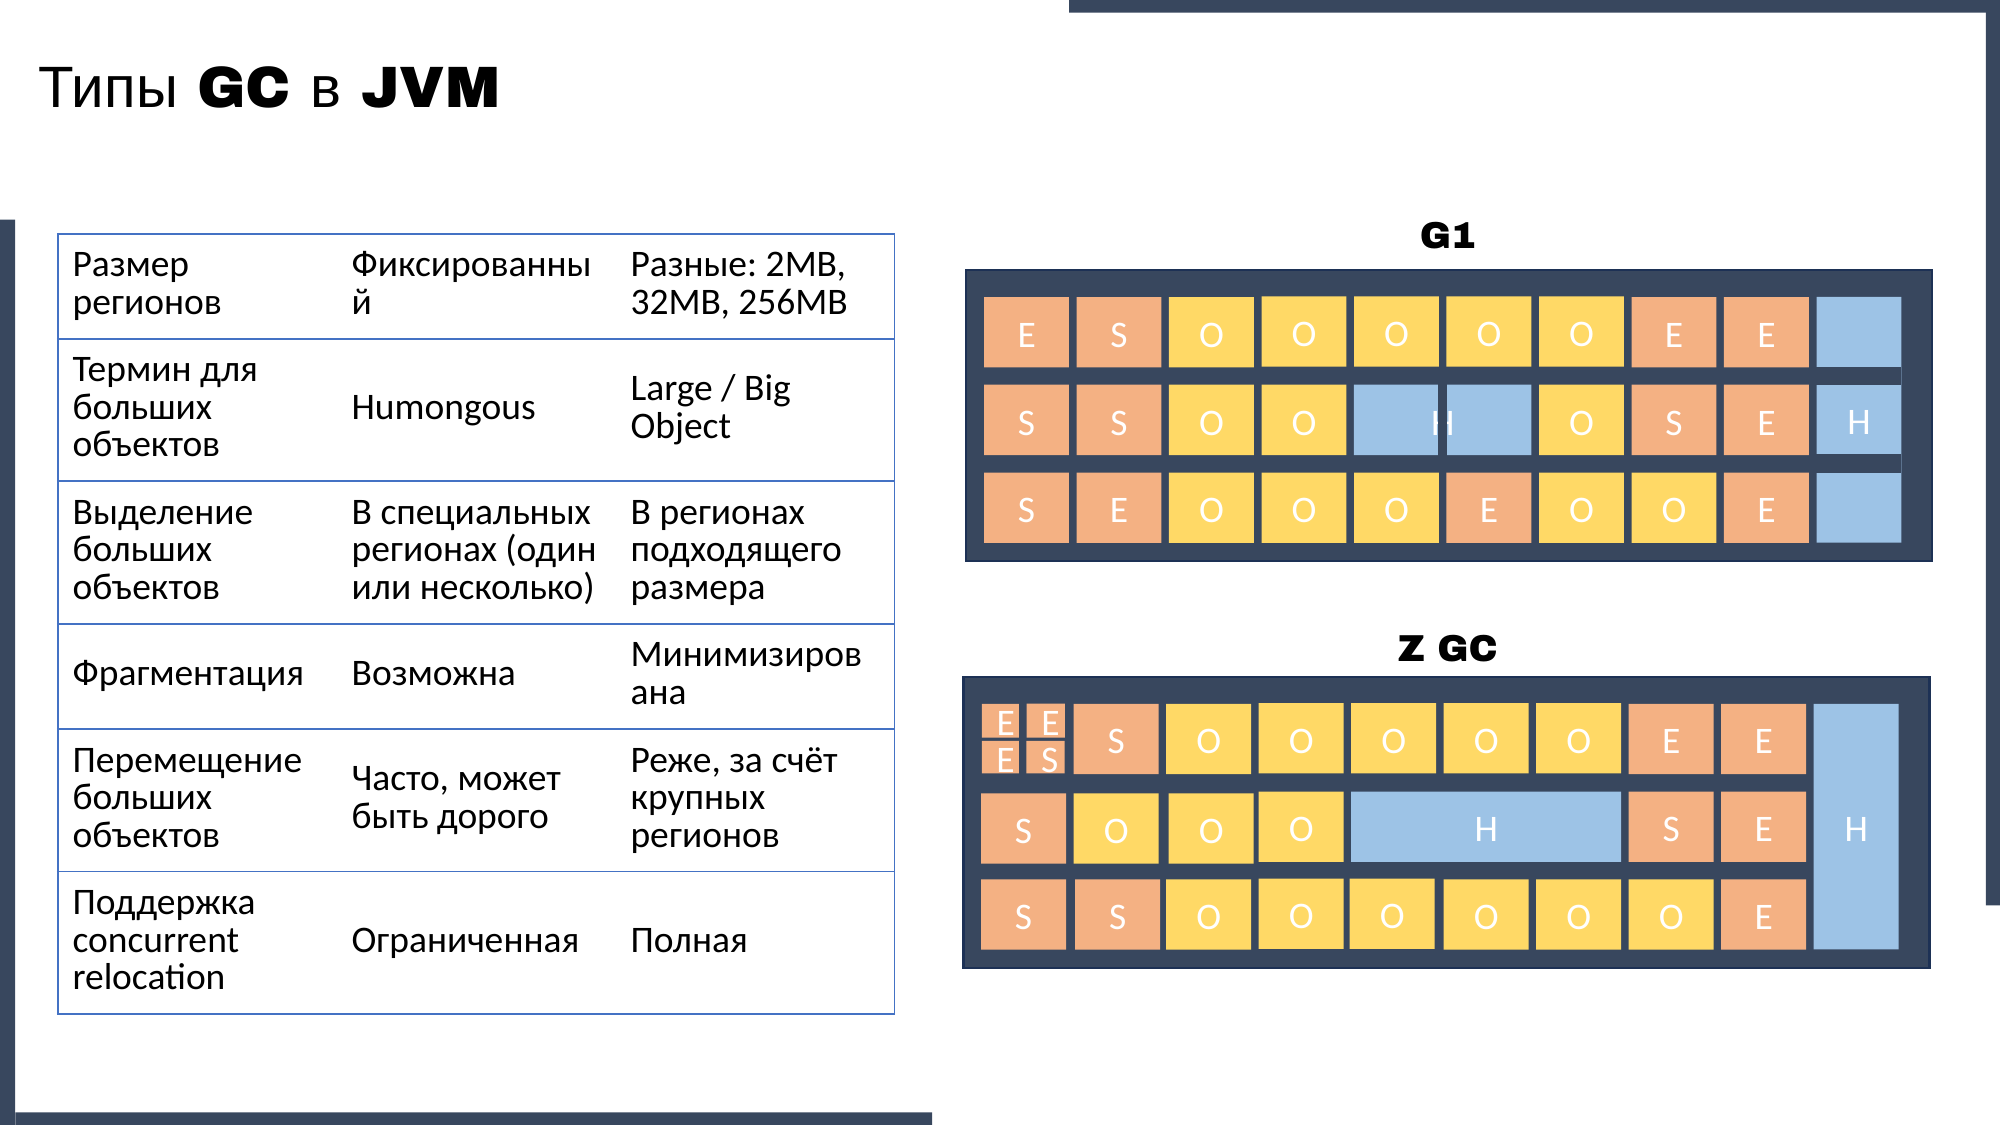

Типы GC в JVM
G1

| Размер регионов | Фиксированный | Разные: 2MB, 32MB, 256MB |
| --- | --- | --- |
| Термин для больших объектов | Humongous | Large / Big Object |
| Выделение больших объектов | В специальных регионах (один или несколько) | В регионах подходящего размера |
| Фрагментация | Возможна | Минимизирована |
| Перемещение больших объектов | Часто, может быть дорого | Реже, за счёт крупных регионов |
| Поддержка concurrent relocation | Ограниченная | Полная |

O
O
O
O
E
S
O
E
E
H
S
S
O
O
H
O
S
E
S
E
O
O
O
E
O
O
E
Z GC

O
O
O
O
E
S
O
E
E
H
E
E
S
O
H
S
E
S
O
O
O
O
S
S
O
O
O
O
E